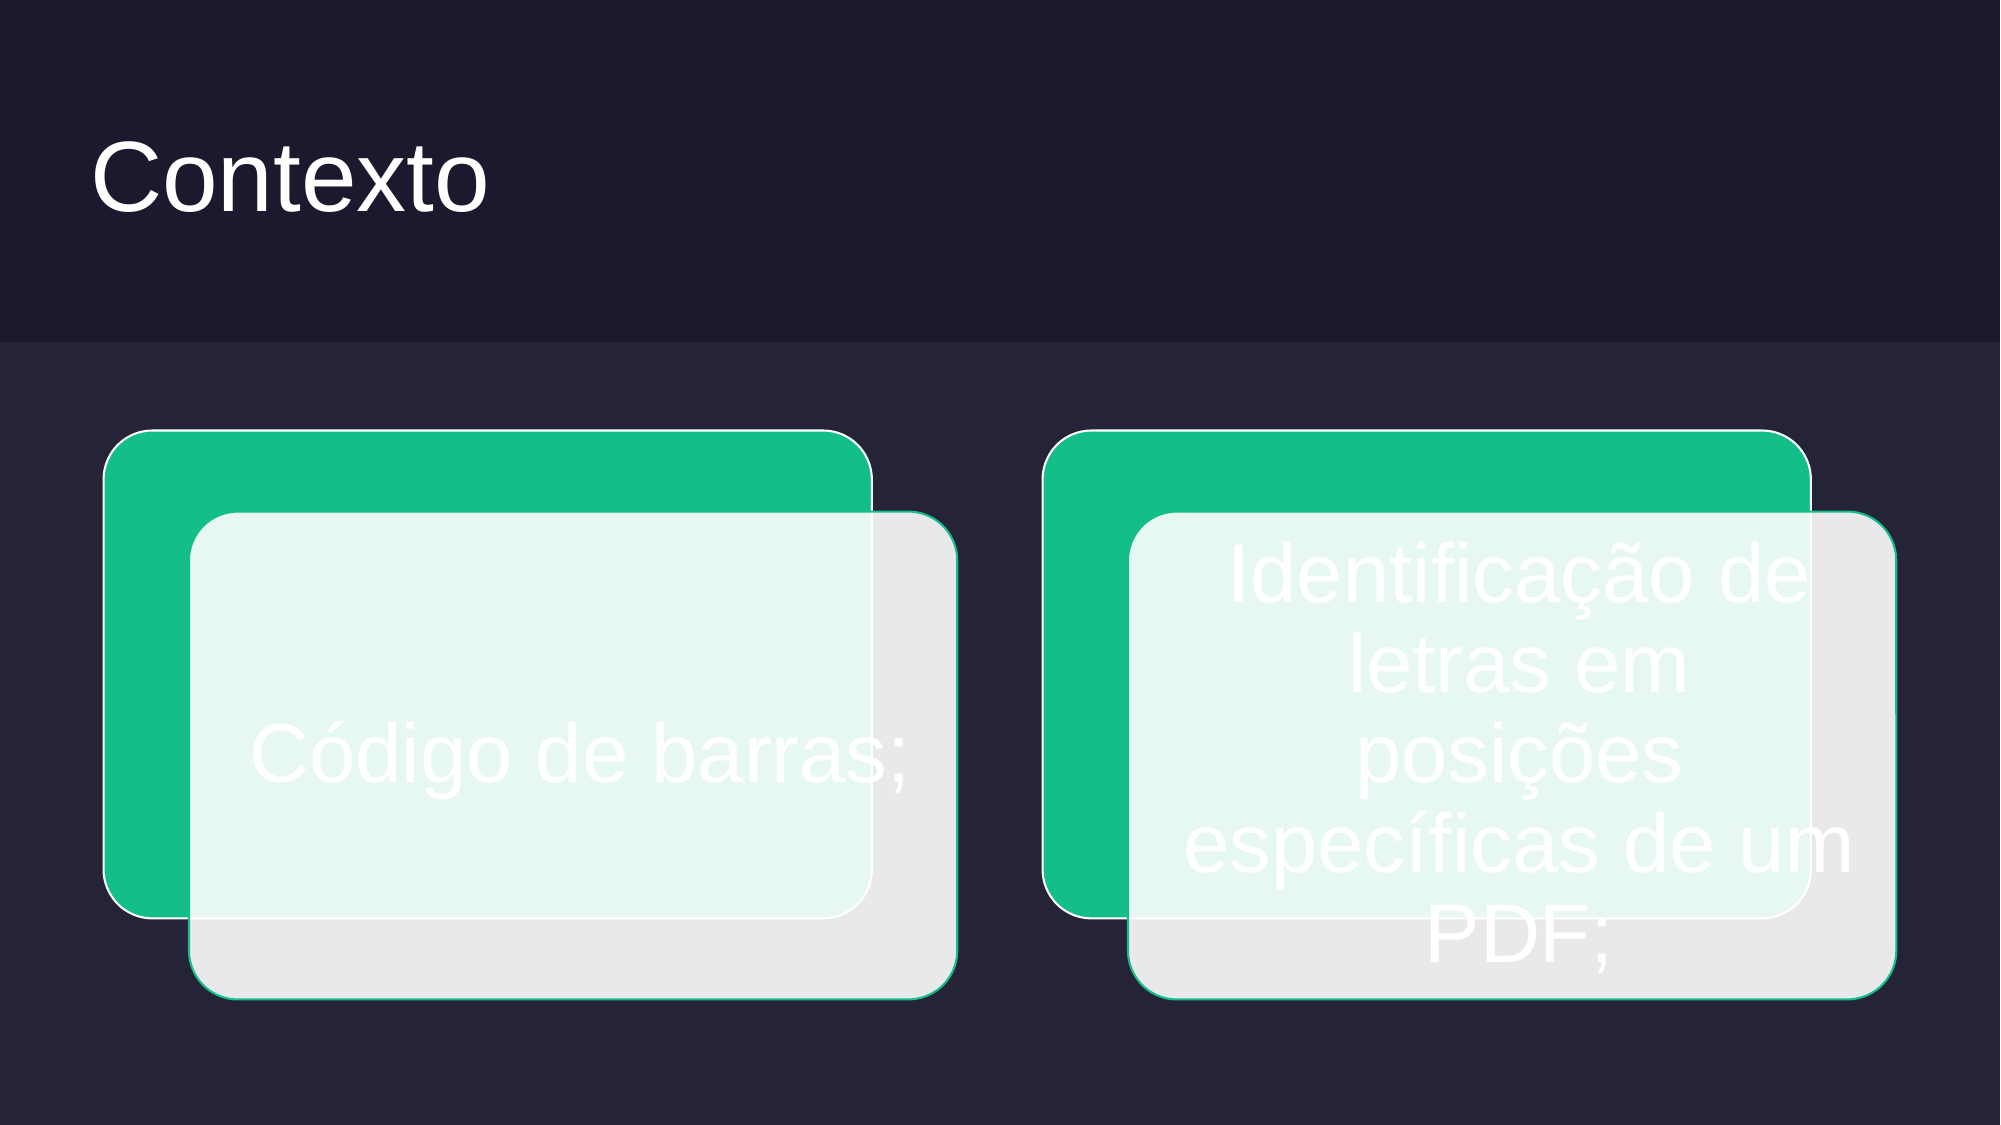

# Contexto

Código de barras;
Identificação de letras em posições específicas de um PDF;